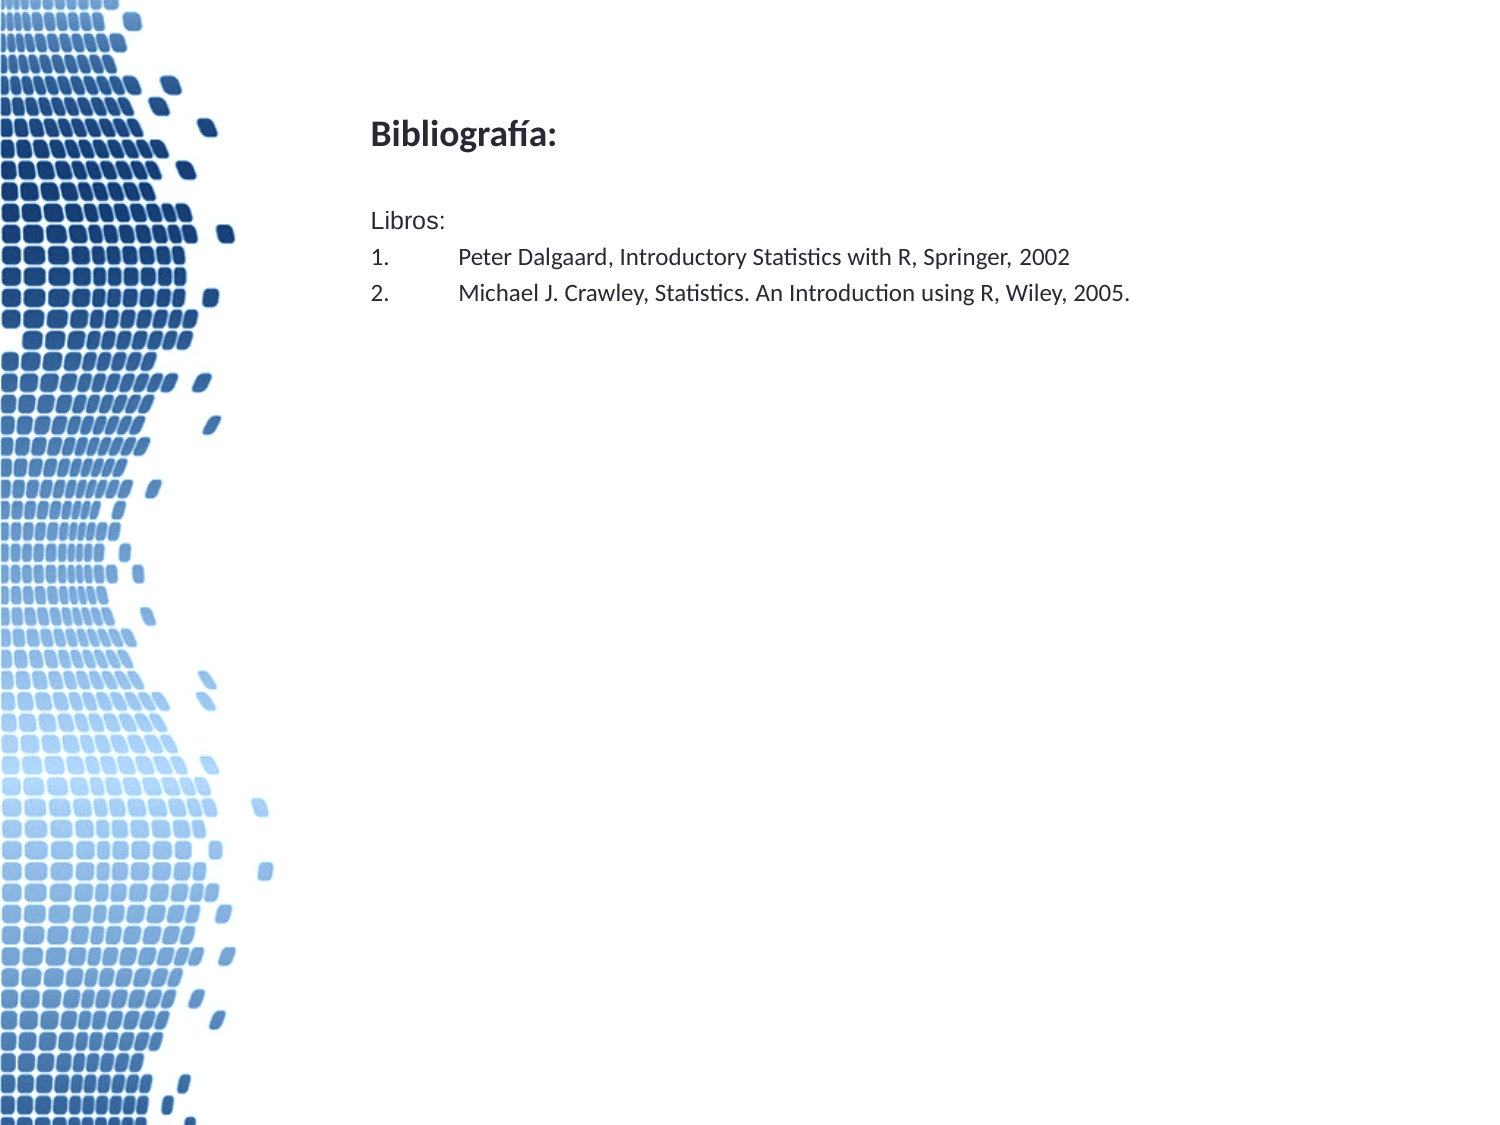

Bibliografía:
Libros:
Peter Dalgaard, Introductory Statistics with R, Springer, 2002
Michael J. Crawley, Statistics. An Introduction using R, Wiley, 2005.